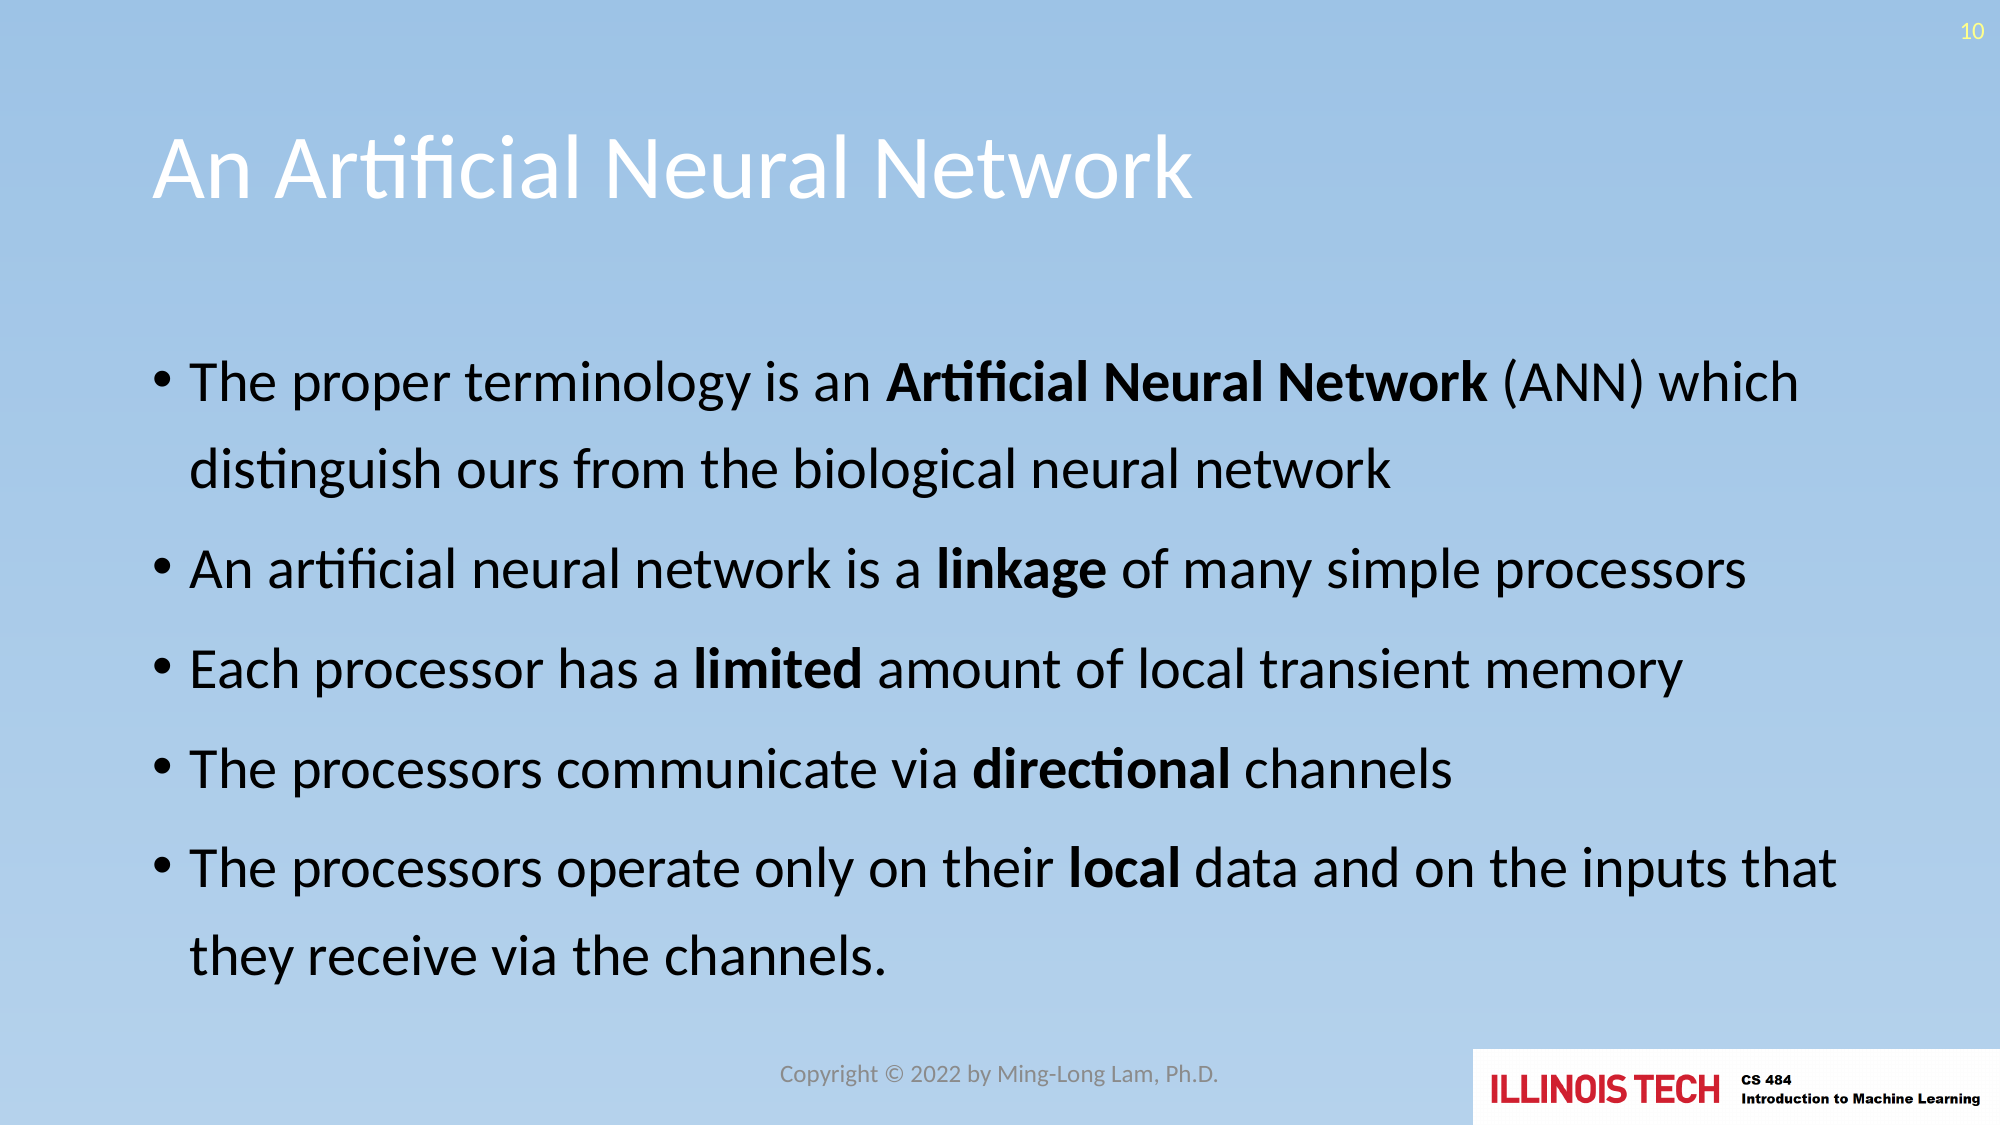

10
# An Artificial Neural Network
The proper terminology is an Artificial Neural Network (ANN) which distinguish ours from the biological neural network
An artificial neural network is a linkage of many simple processors
Each processor has a limited amount of local transient memory
The processors communicate via directional channels
The processors operate only on their local data and on the inputs that they receive via the channels.
Copyright © 2022 by Ming-Long Lam, Ph.D.